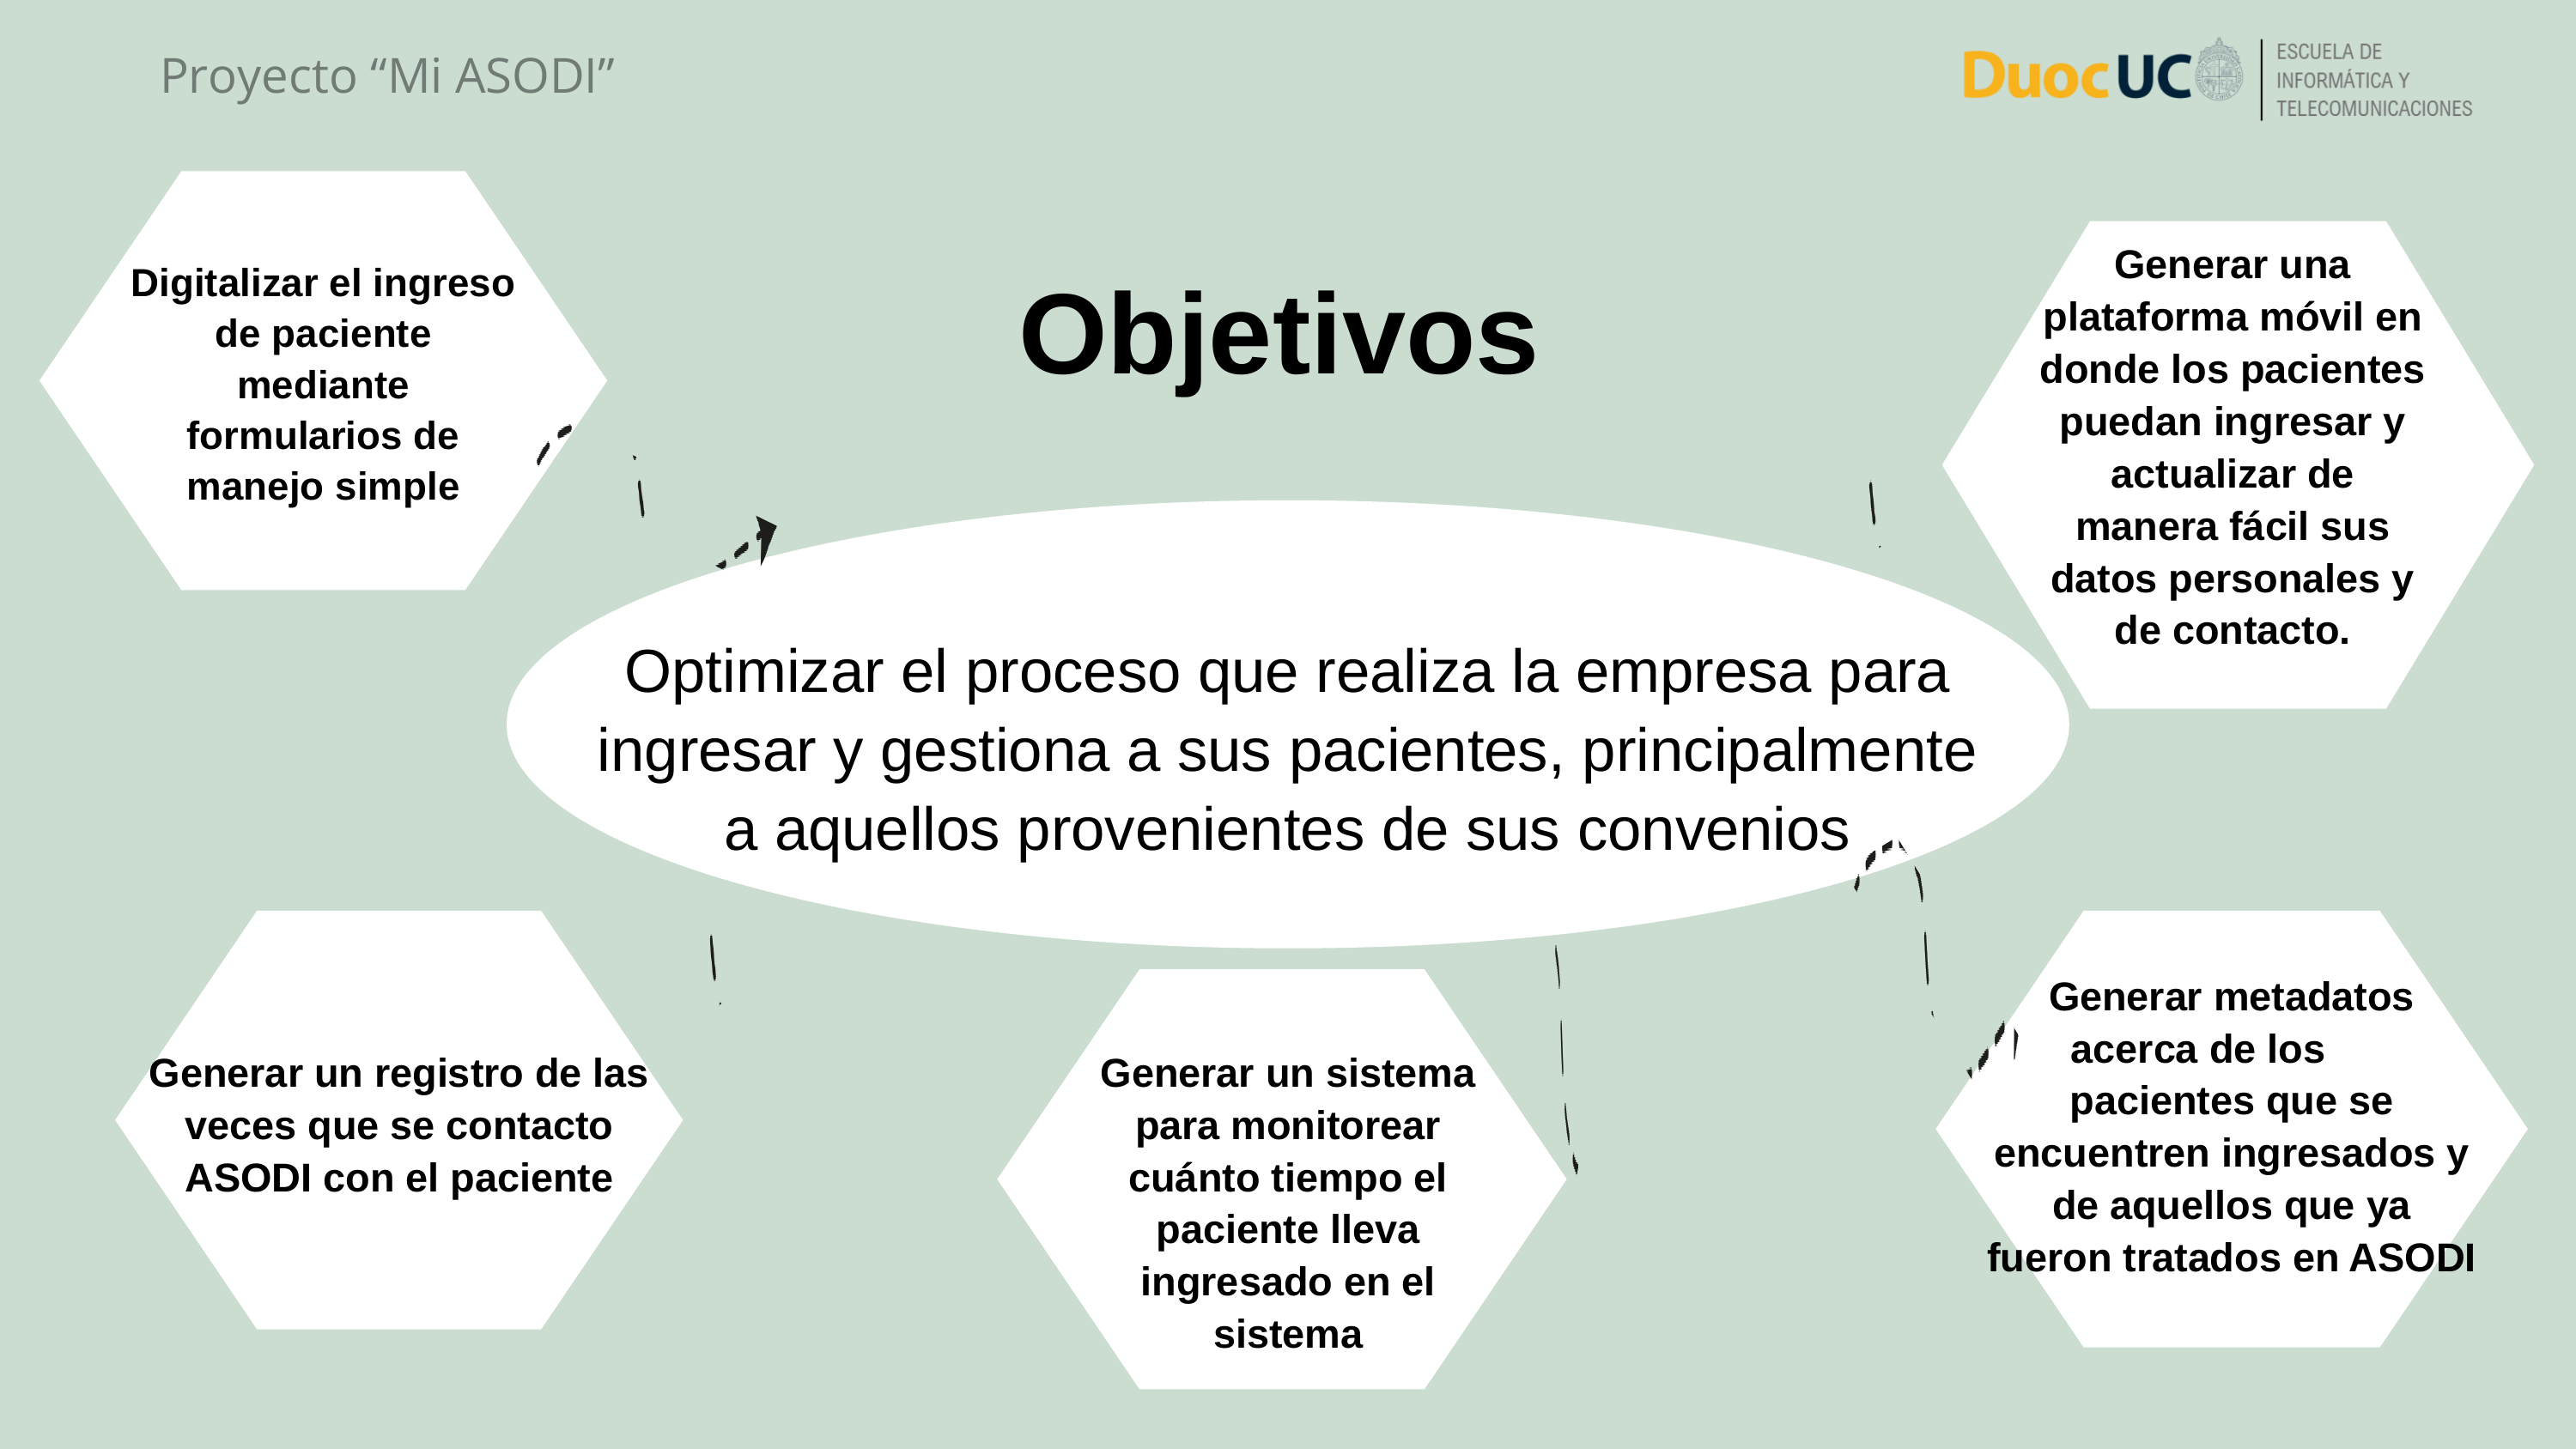

Proyecto “Mi ASODI”

Generar una plataforma móvil en donde los pacientes puedan ingresar y actualizar de manera fácil sus datos personales y de contacto.
Digitalizar el ingreso de paciente mediante formularios de manejo simple
Objetivos

Optimizar el proceso que realiza la empresa para ingresar y gestiona a sus pacientes, principalmente a aquellos provenientes de sus convenios

Generar metadatos acerca de los       pacientes que se encuentren ingresados y de aquellos que ya fueron tratados en ASODI

Generar un registro de las veces que se contacto ASODI con el paciente
Generar un sistema para monitorear cuánto tiempo el paciente lleva ingresado en el sistema